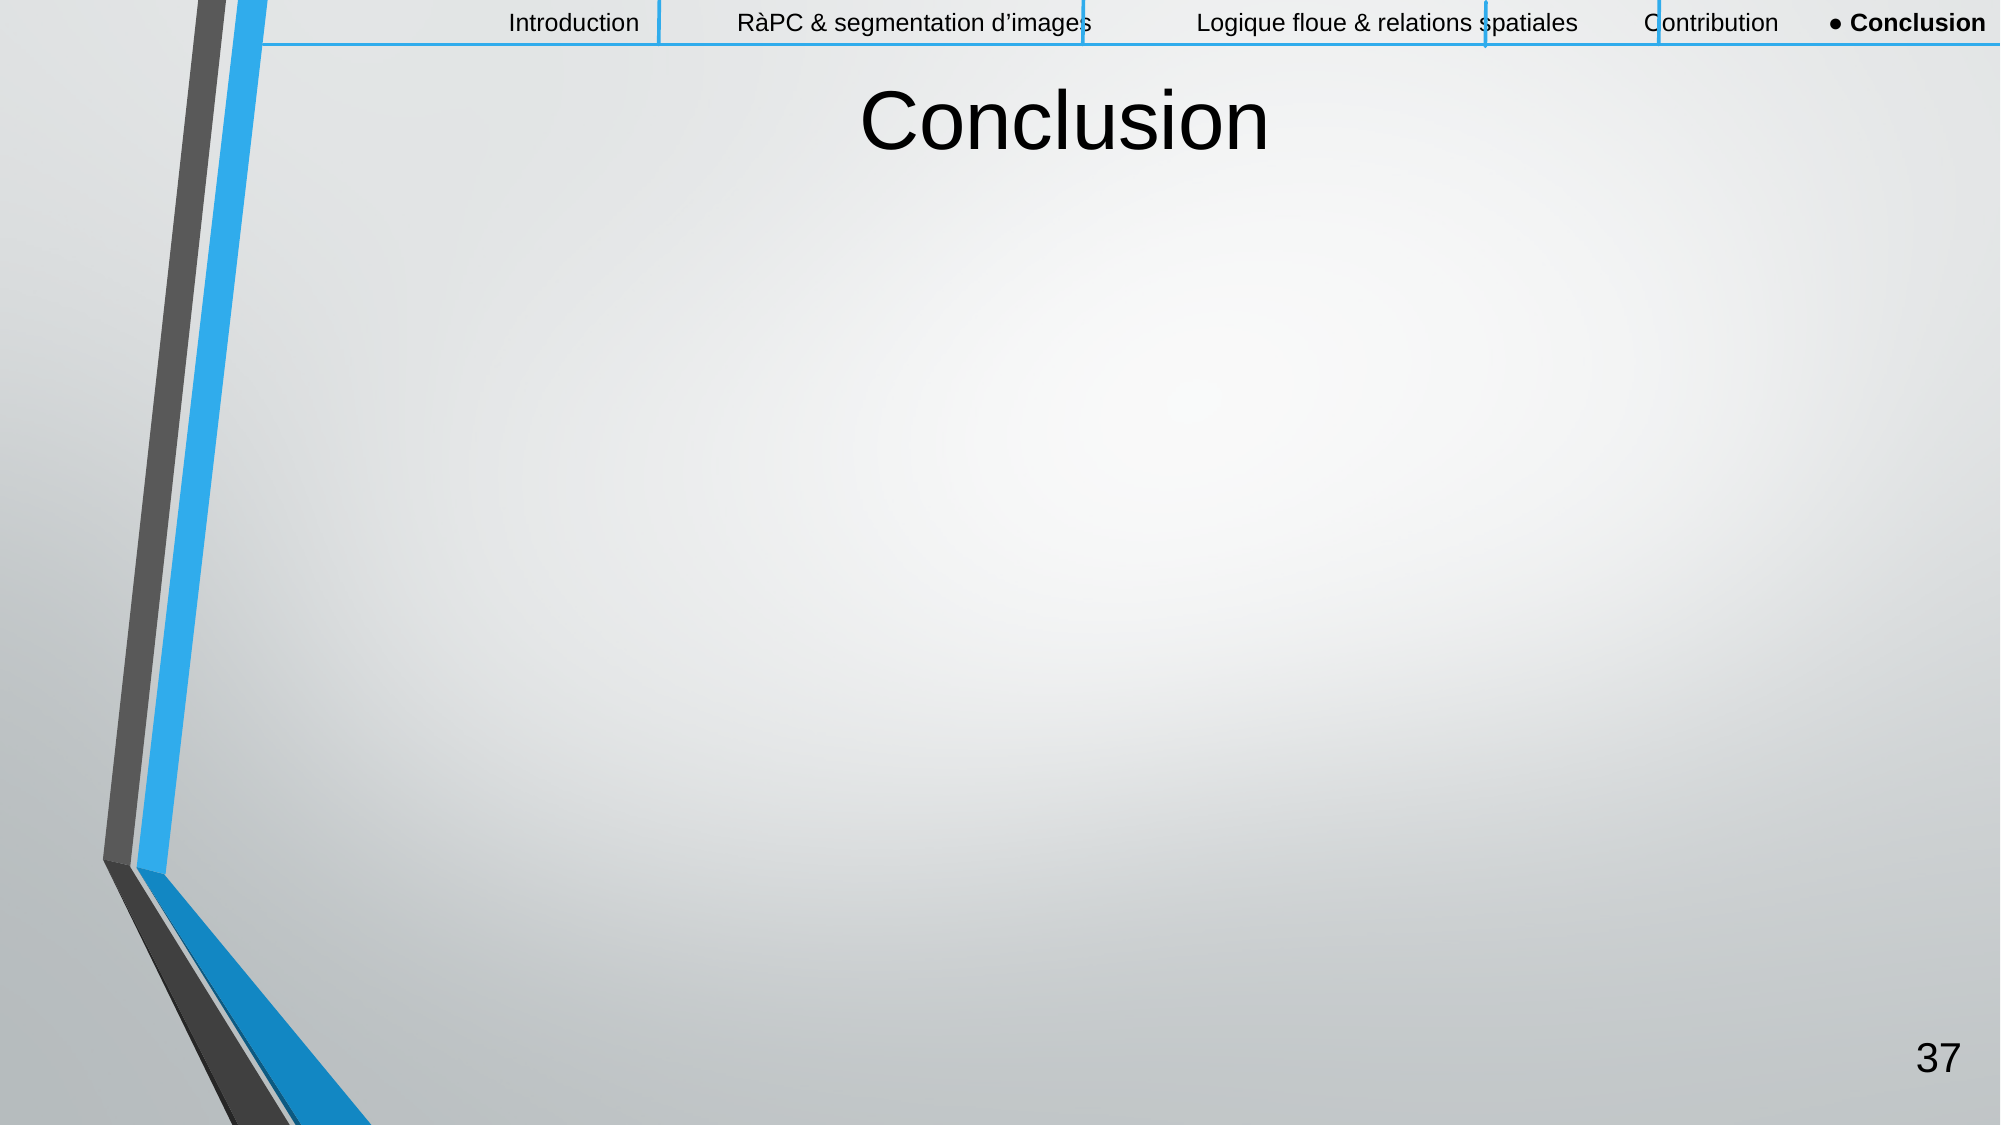

Introduction              RàPC & segmentation d’images               Logique floue & relations spatiales         Contribution       ● Conclusion
# Conclusion

37